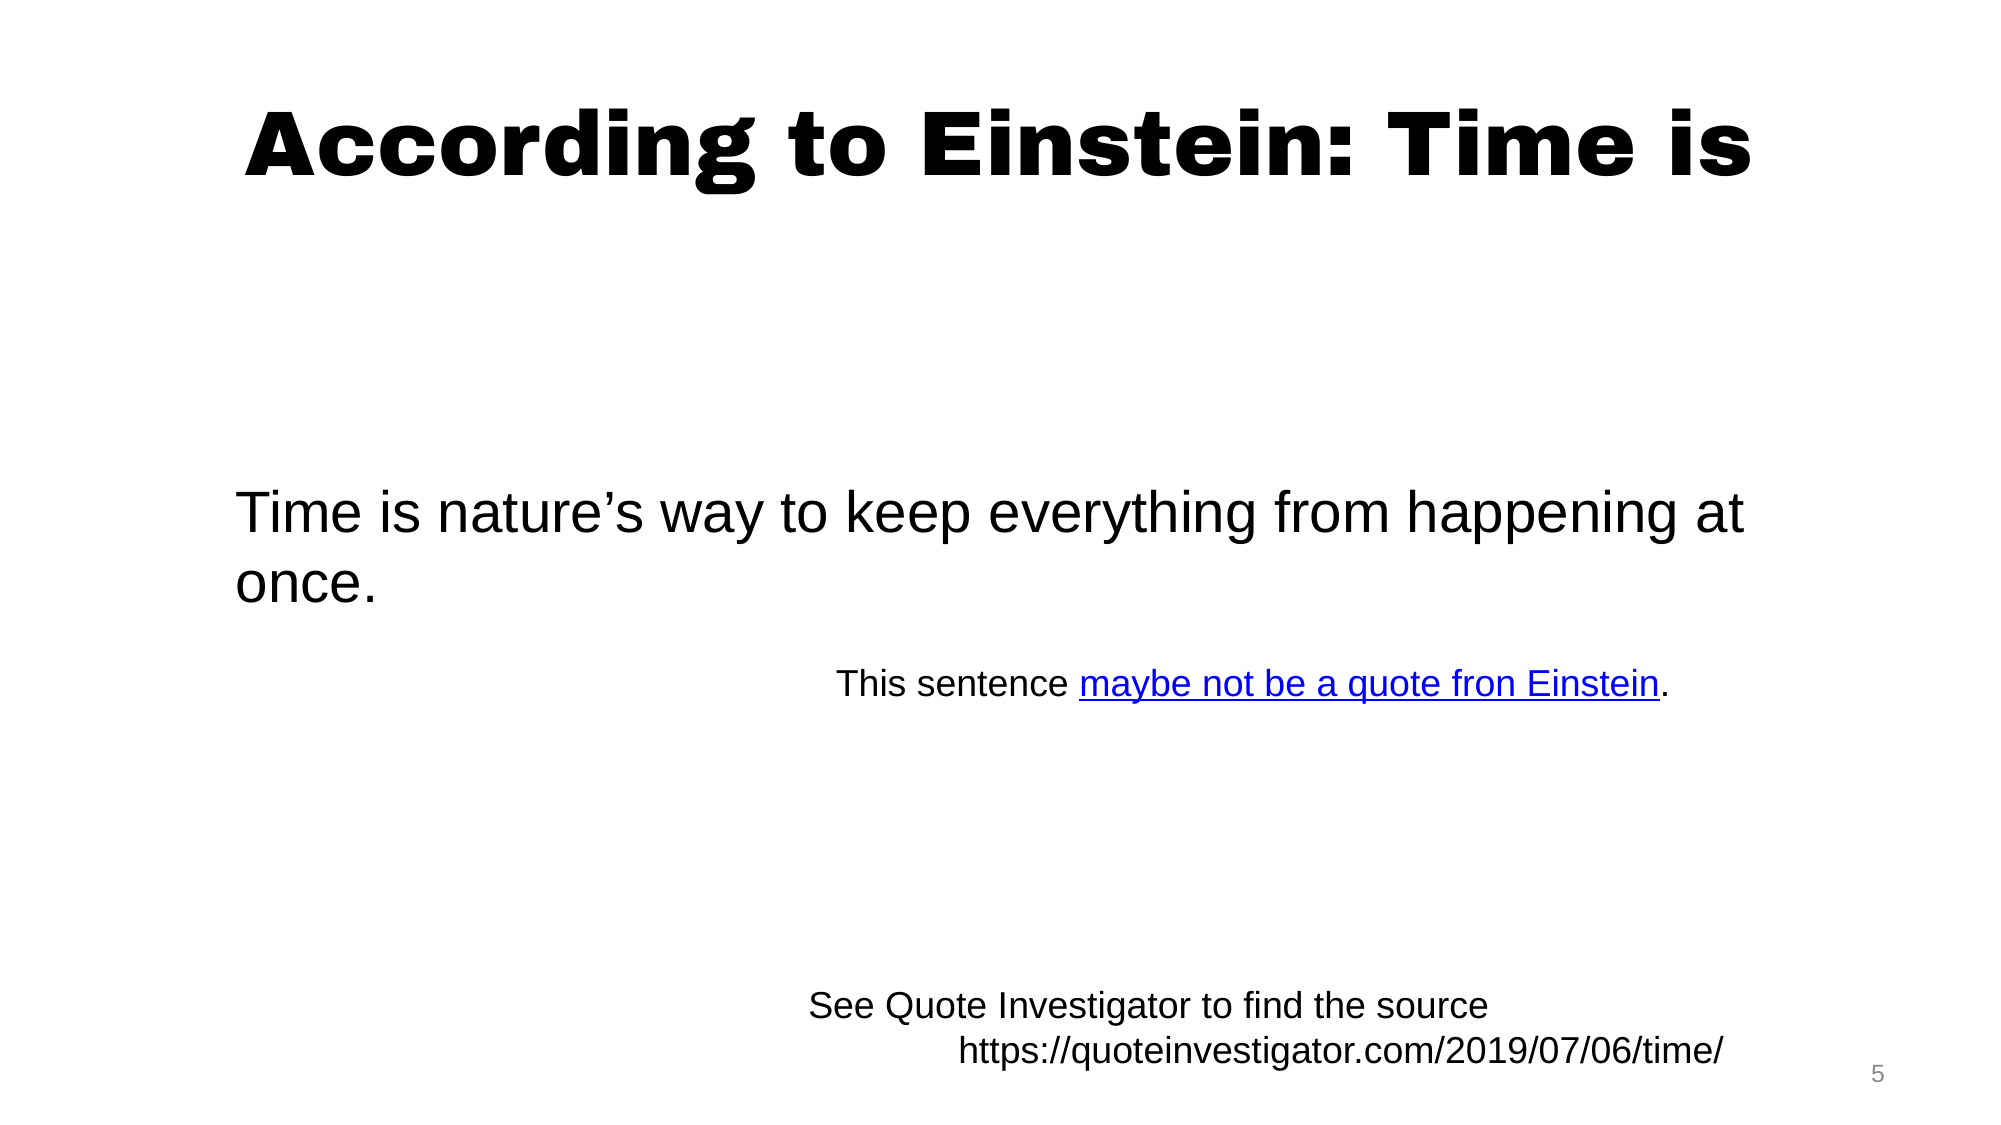

# According to Einstein: Time is
Time is nature’s way to keep everything from happening at once.

				This sentence maybe not be a quote fron Einstein.
See Quote Investigator to find the source
	https://quoteinvestigator.com/2019/07/06/time/
5